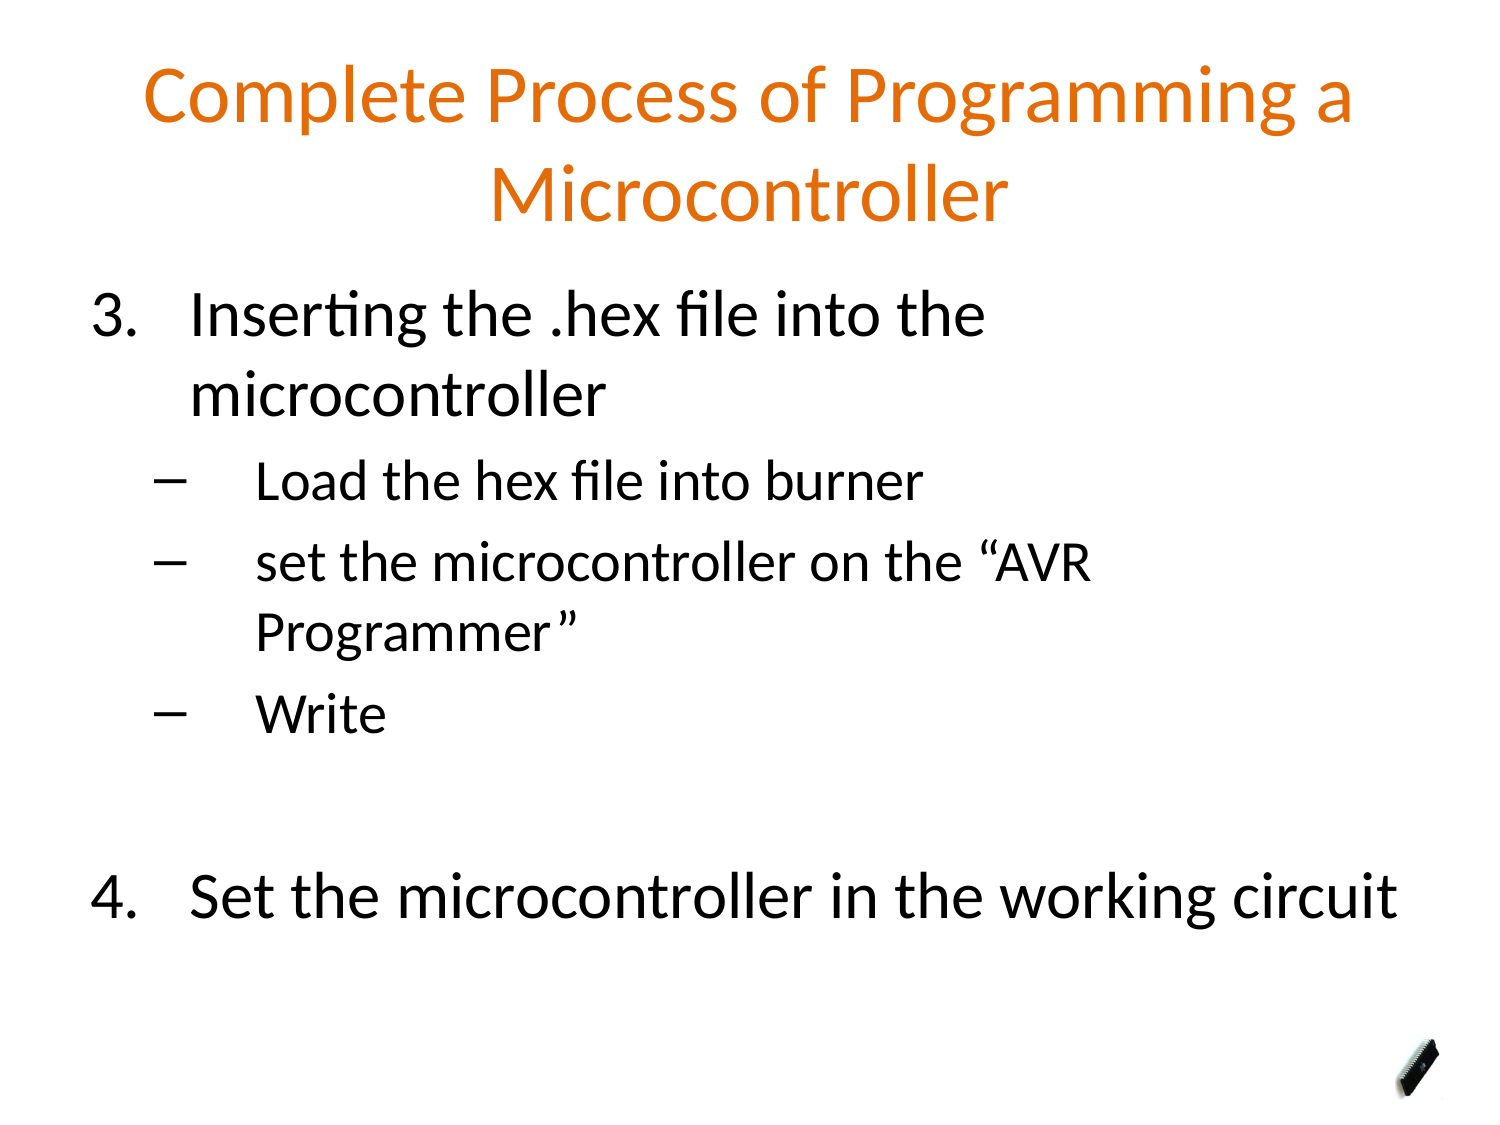

# Complete Process of Programming a Microcontroller
3. 	Inserting the .hex file into the microcontroller
Load the hex file into burner
set the microcontroller on the “AVR Programmer”
Write

4. 	Set the microcontroller in the working circuit